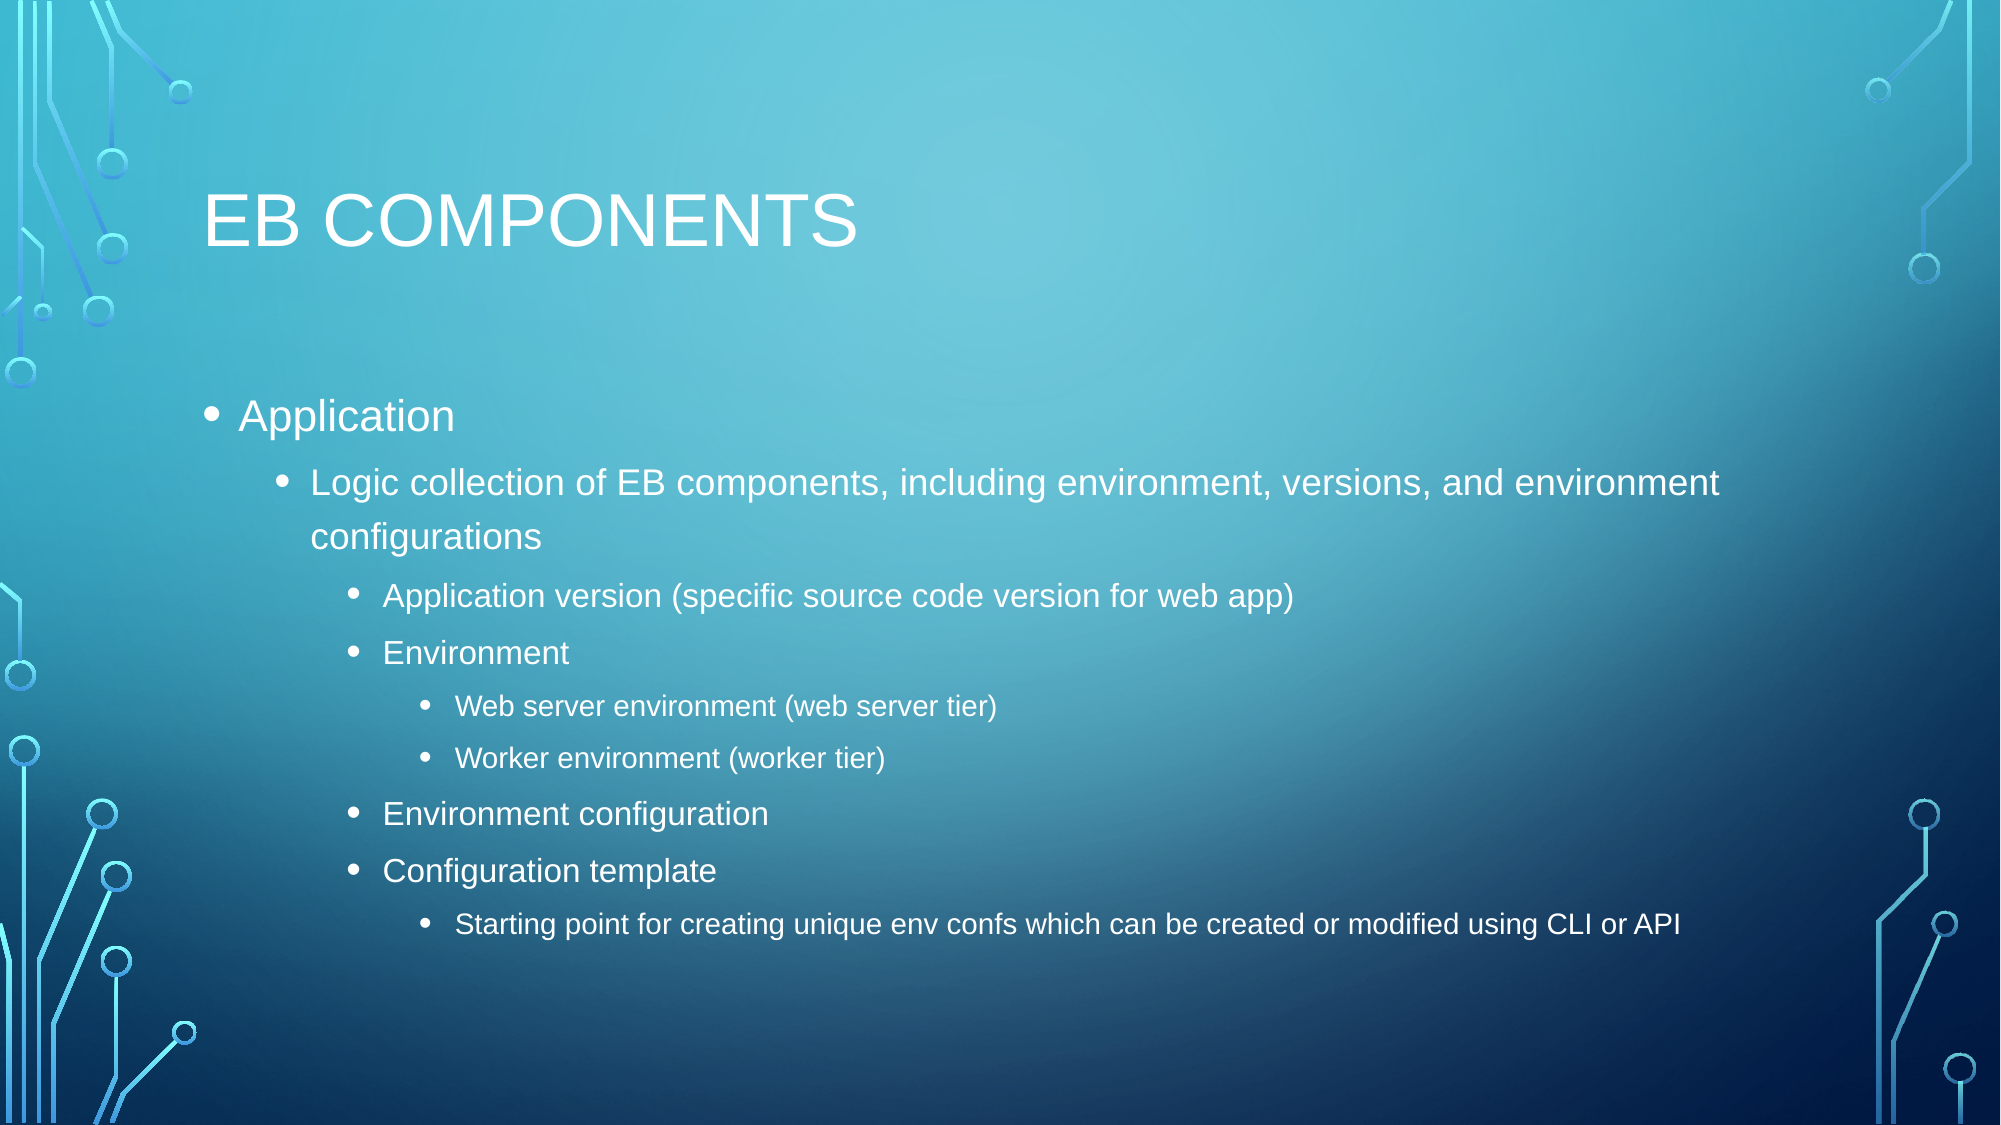

# EB Components
Application
Logic collection of EB components, including environment, versions, and environment configurations
Application version (specific source code version for web app)
Environment
Web server environment (web server tier)
Worker environment (worker tier)
Environment configuration
Configuration template
Starting point for creating unique env confs which can be created or modified using CLI or API